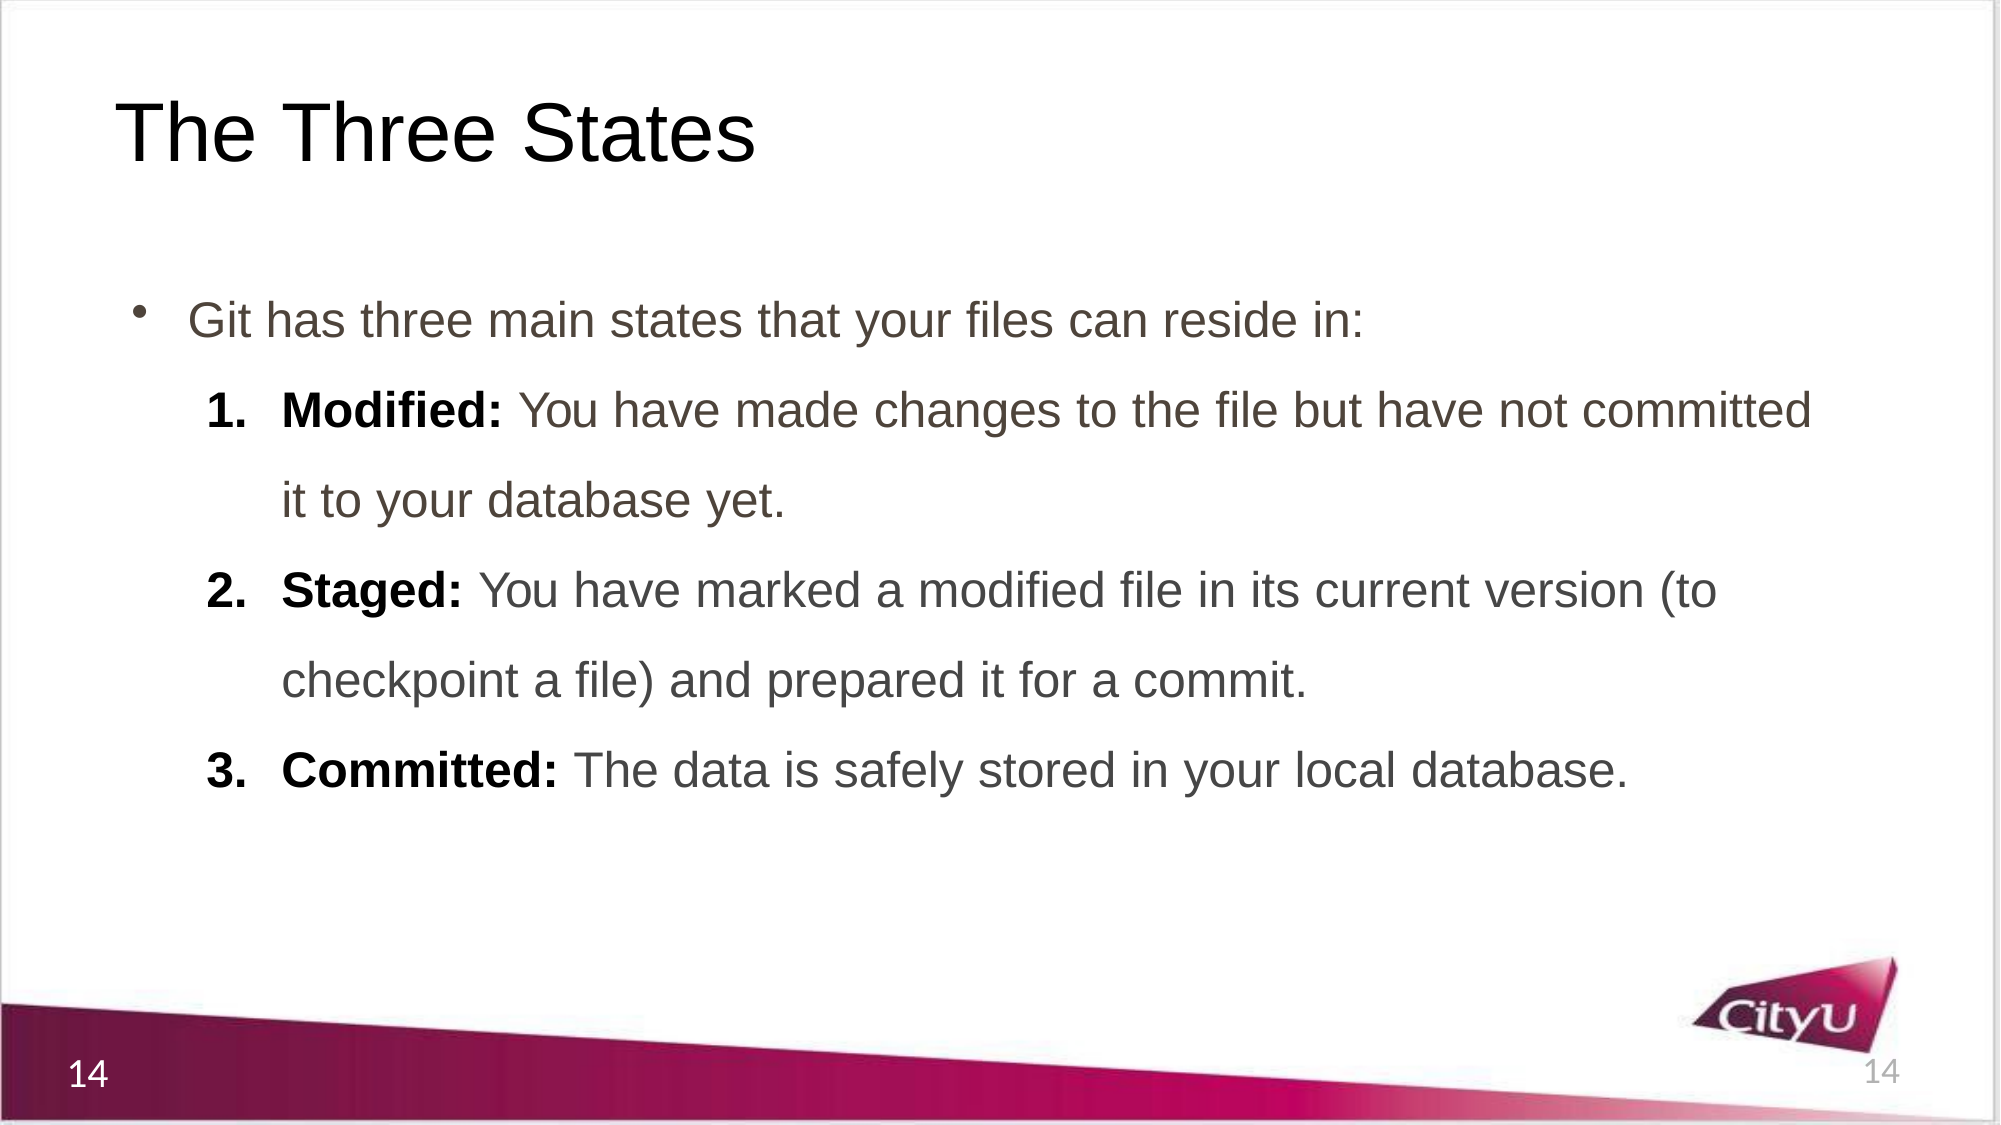

# The Three States
Git has three main states that your files can reside in:
Modified: You have made changes to the file but have not committed it to your database yet.
Staged: You have marked a modified file in its current version (to checkpoint a file) and prepared it for a commit.
Committed: The data is safely stored in your local database.
14
14